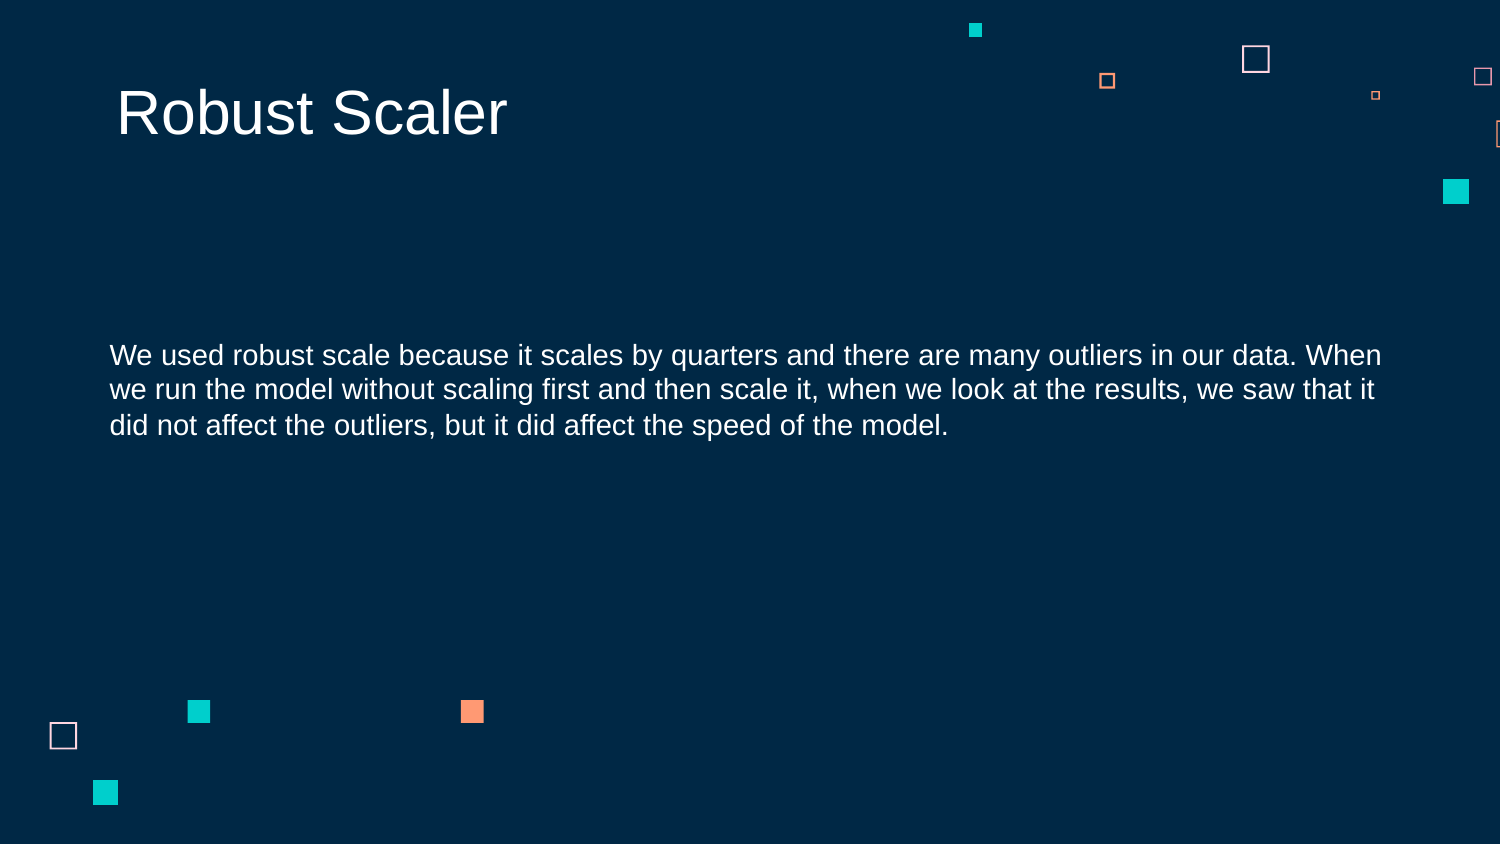

# Robust Scaler
We used robust scale because it scales by quarters and there are many outliers in our data. When we run the model without scaling first and then scale it, when we look at the results, we saw that it did not affect the outliers, but it did affect the speed of the model.